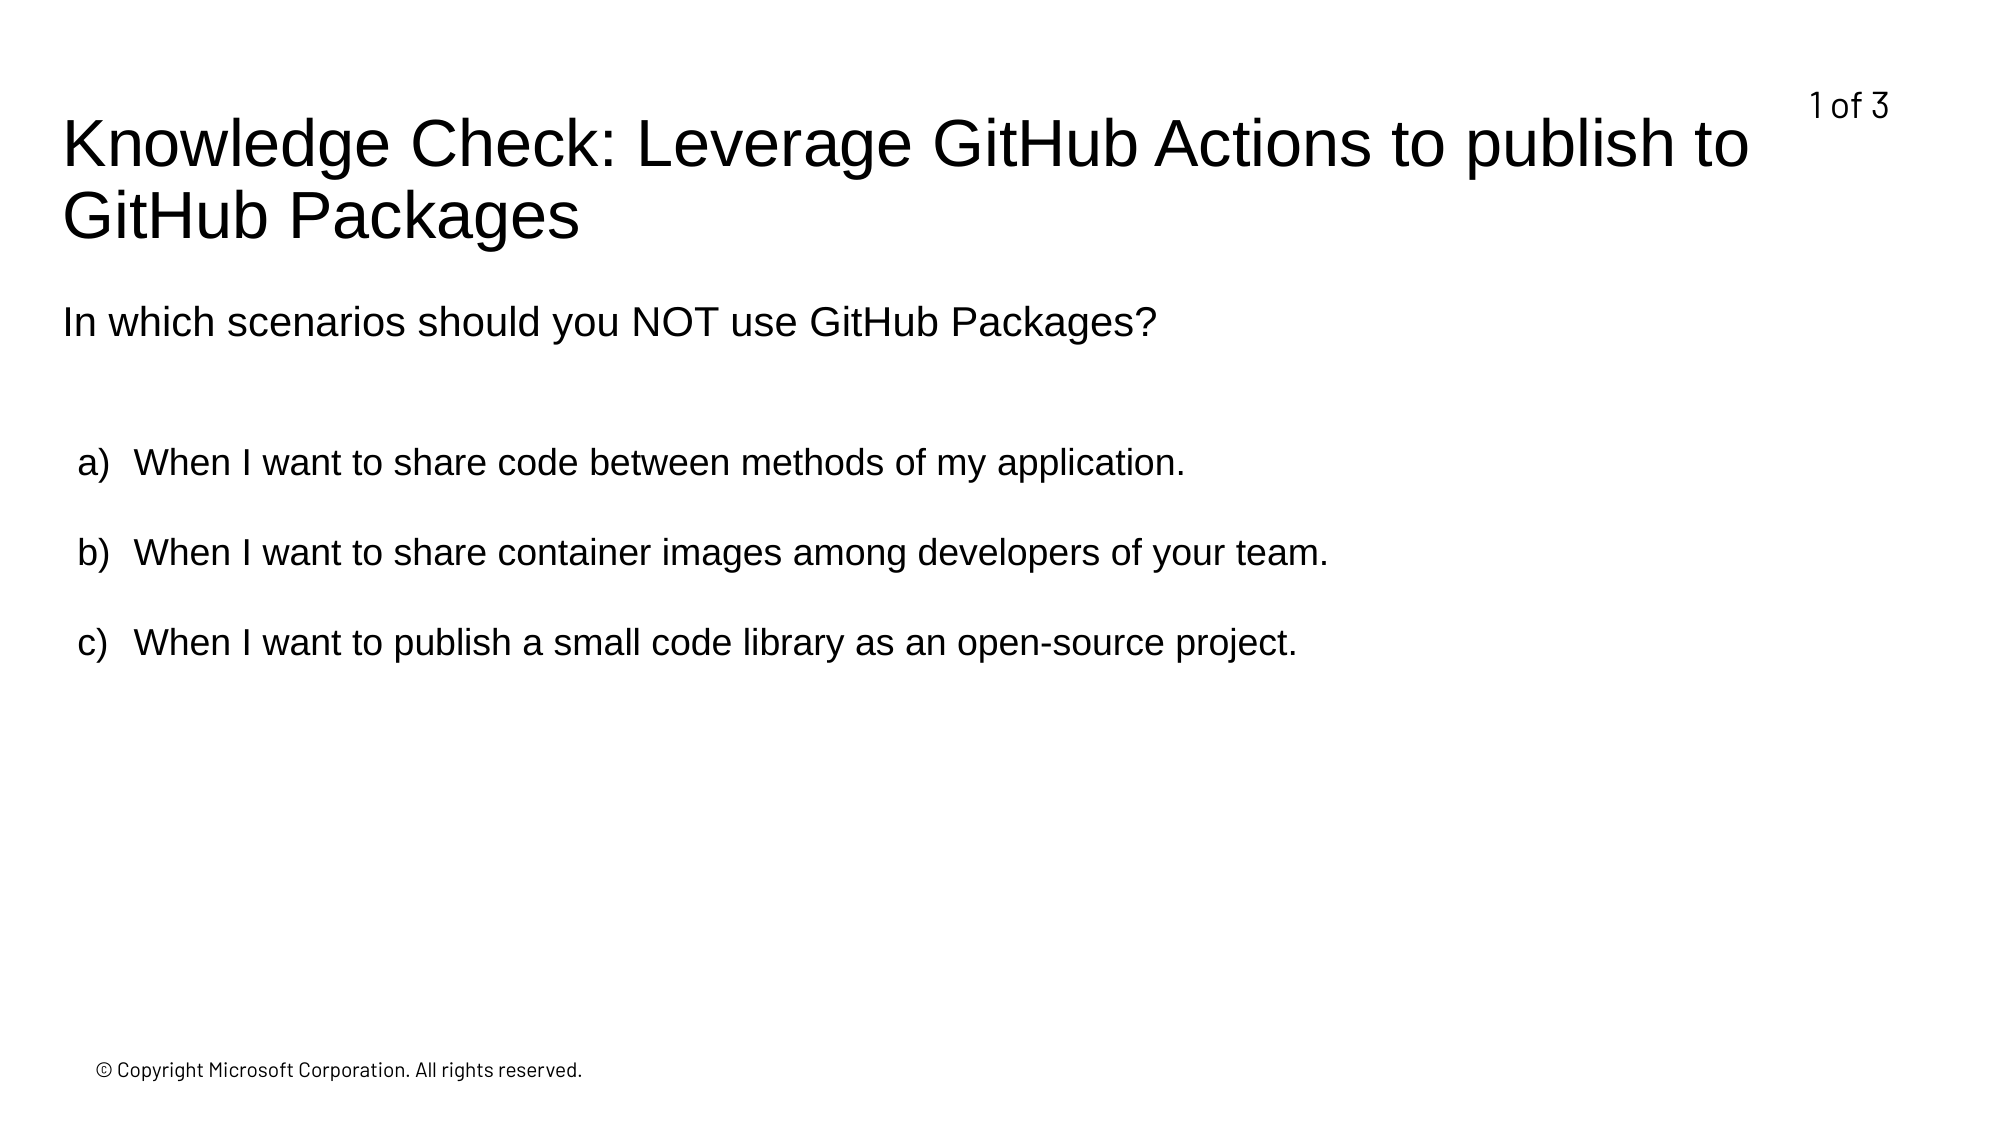

1 of 3
# Knowledge Check: Leverage GitHub Actions to publish to GitHub Packages
In which scenarios should you NOT use GitHub Packages?

When I want to share code between methods of my application.

When I want to share container images among developers of your team.

When I want to publish a small code library as an open-source project.
© Copyright Microsoft Corporation. All rights reserved.